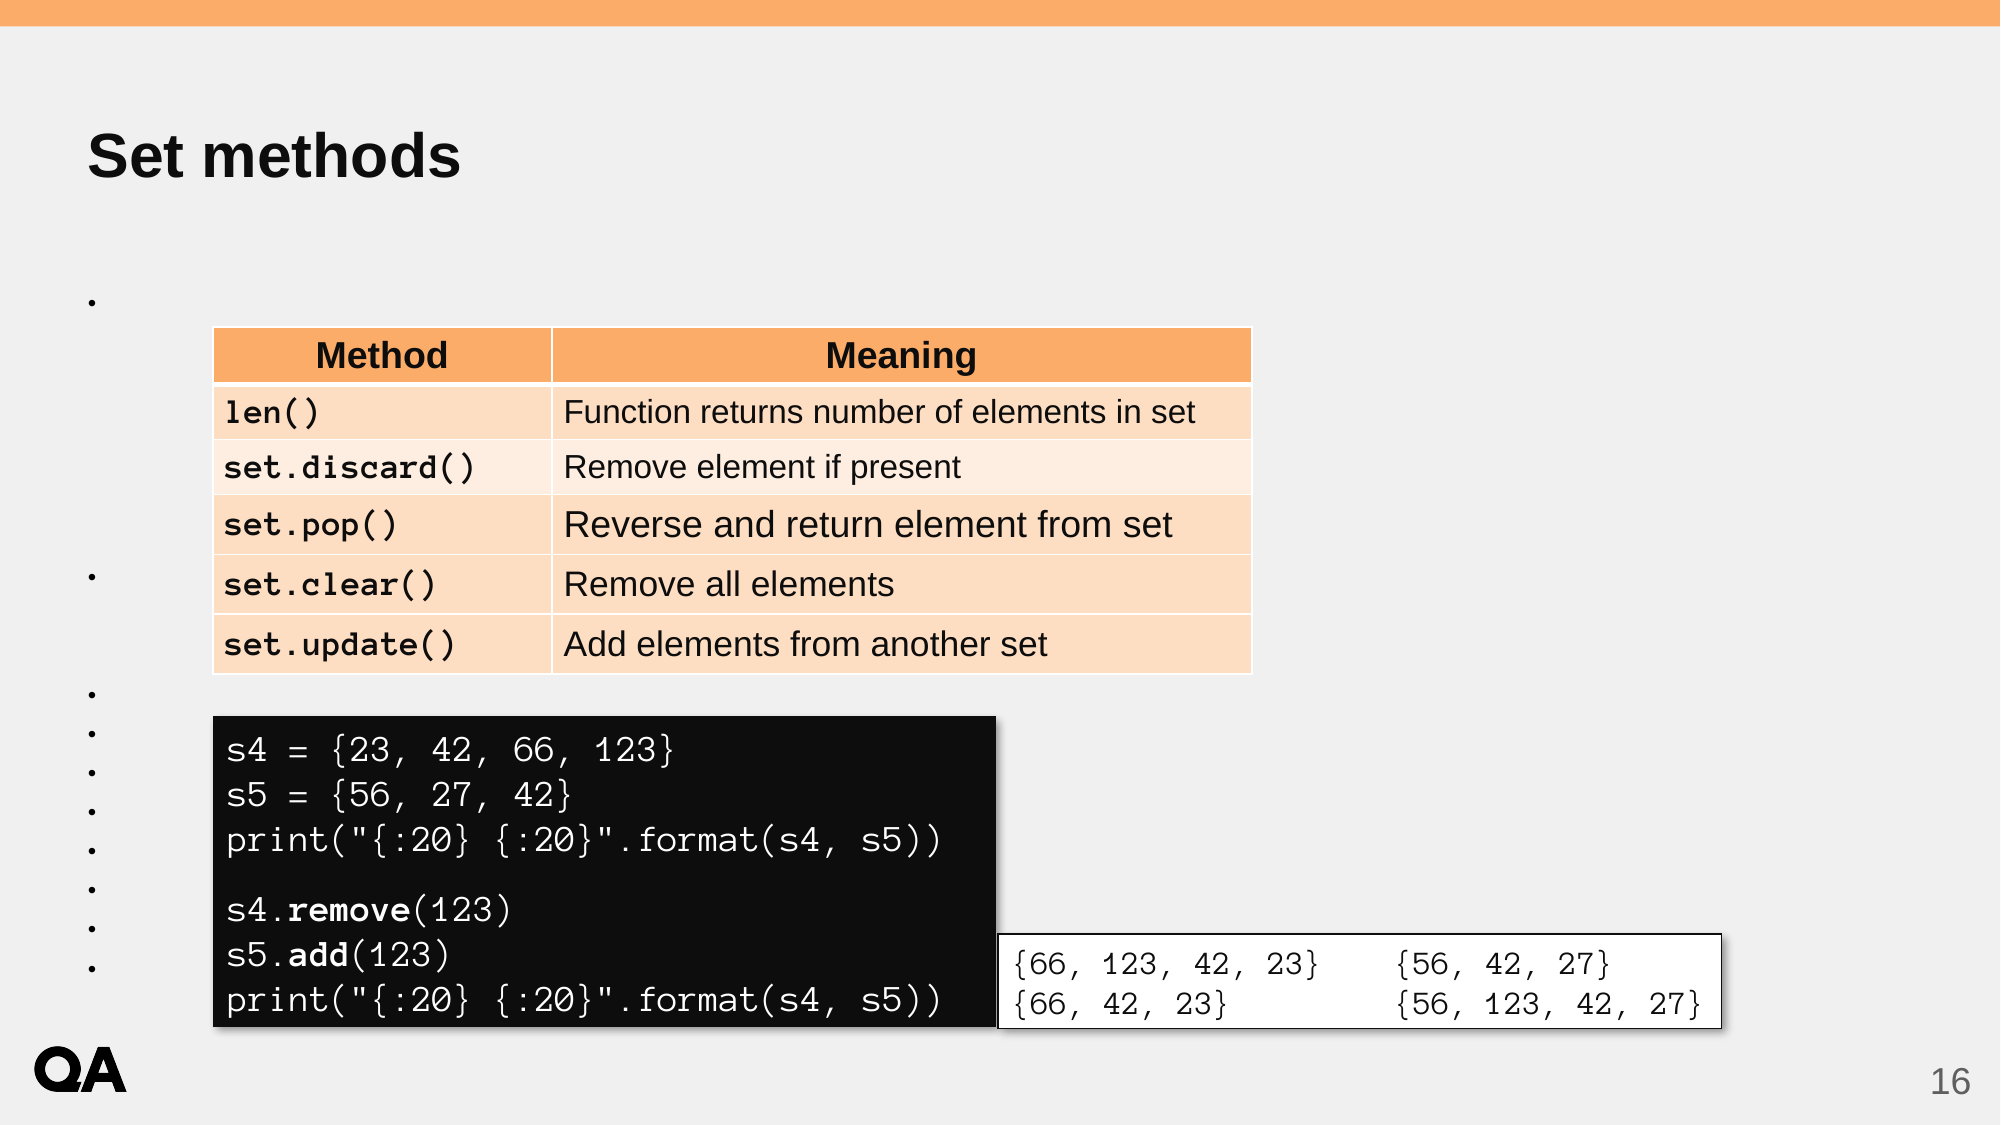

# Set methods
Add using the add method, remove using remove.

Other set methods:

Method
Meaning
list.count('value')
Return the number of occurrences of 'value'
list.index('value')
Return index position of leftmost 'value'
list.reverse()
Reverse a list in place

| Method | Meaning |
| --- | --- |
| len() | Function returns number of elements in set |
| set.discard() | Remove element if present |
| set.pop() | Reverse and return element from set |
| set.clear() | Remove all elements |
| set.update() | Add elements from another set |
s4 = {23, 42, 66, 123}
s5 = {56, 27, 42}
print("{:20} {:20}".format(s4, s5))

s4.remove(123)
s5.add(123)
print("{:20} {:20}".format(s4, s5))
{66, 123, 42, 23}    {56, 42, 27}
{66, 42, 23}         {56, 123, 42, 27}
16